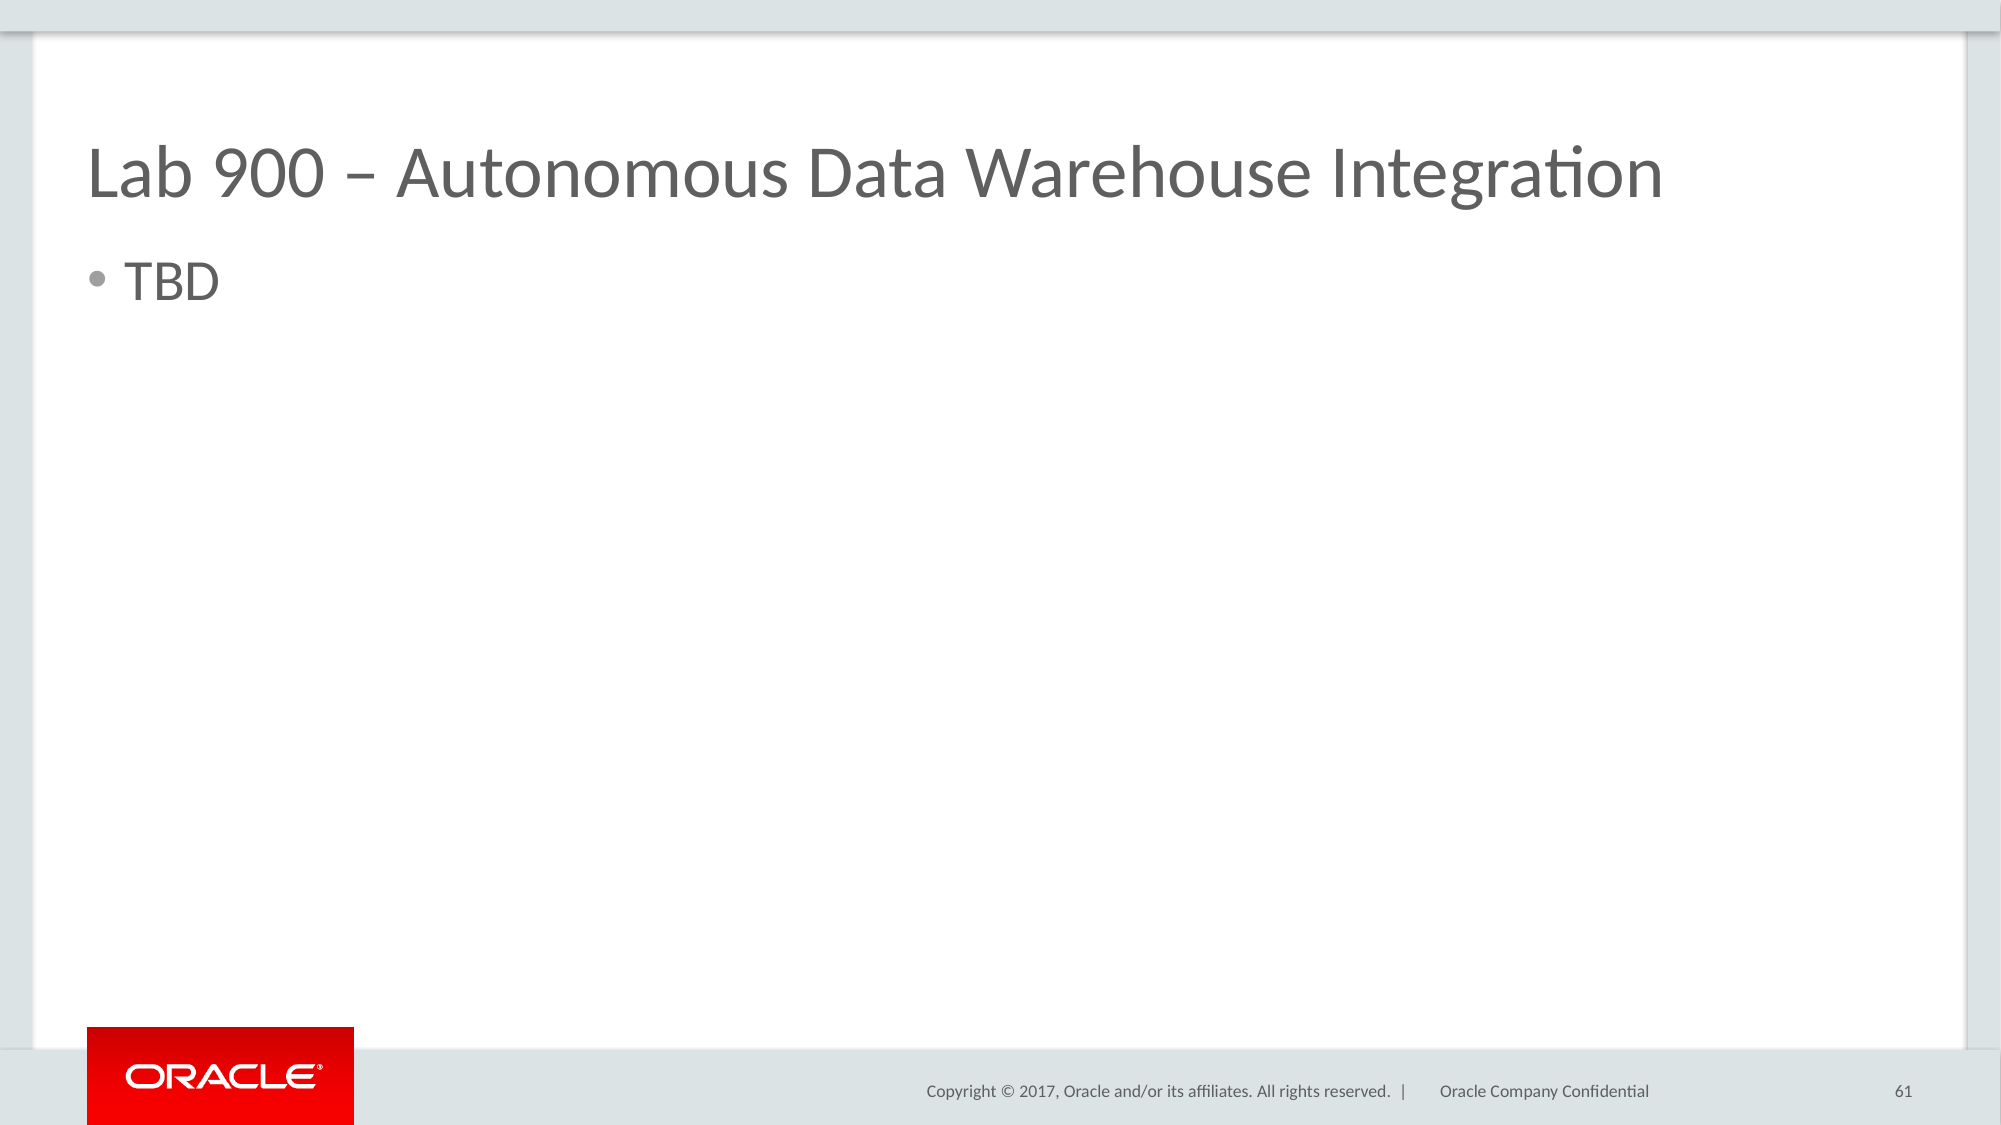

# Lab 900 – Autonomous Data Warehouse Integration
TBD
61
Oracle Company Confidential